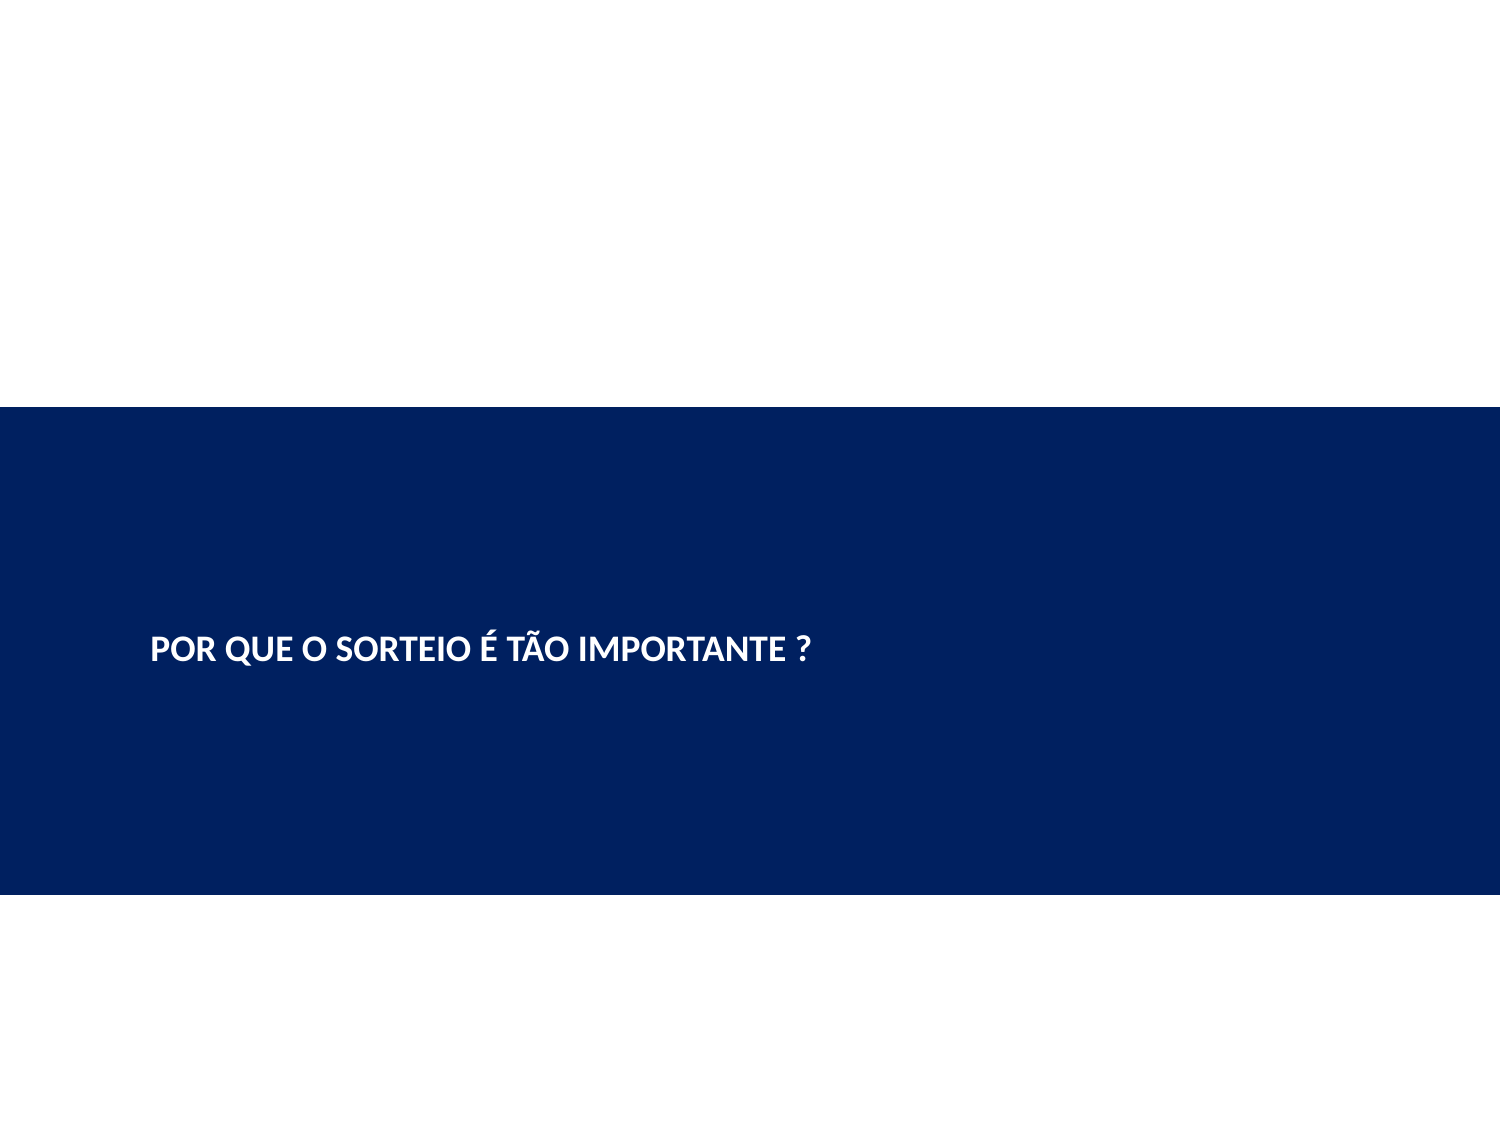

POR QUE O SORTEIO É TÃO IMPORTANTE ?